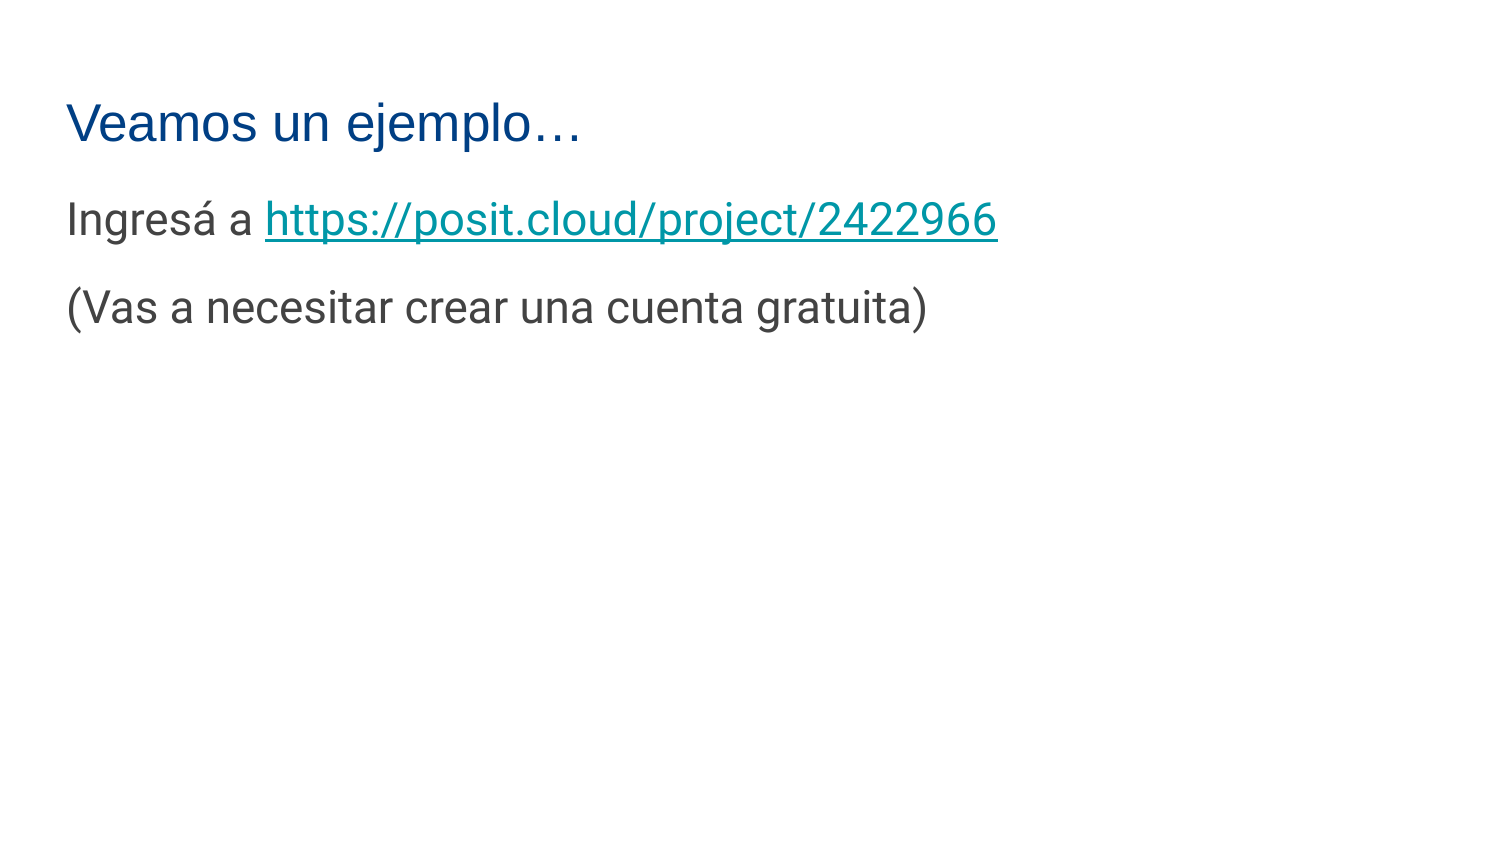

# Veamos un ejemplo…
Ingresá a https://posit.cloud/project/2422966
(Vas a necesitar crear una cuenta gratuita)